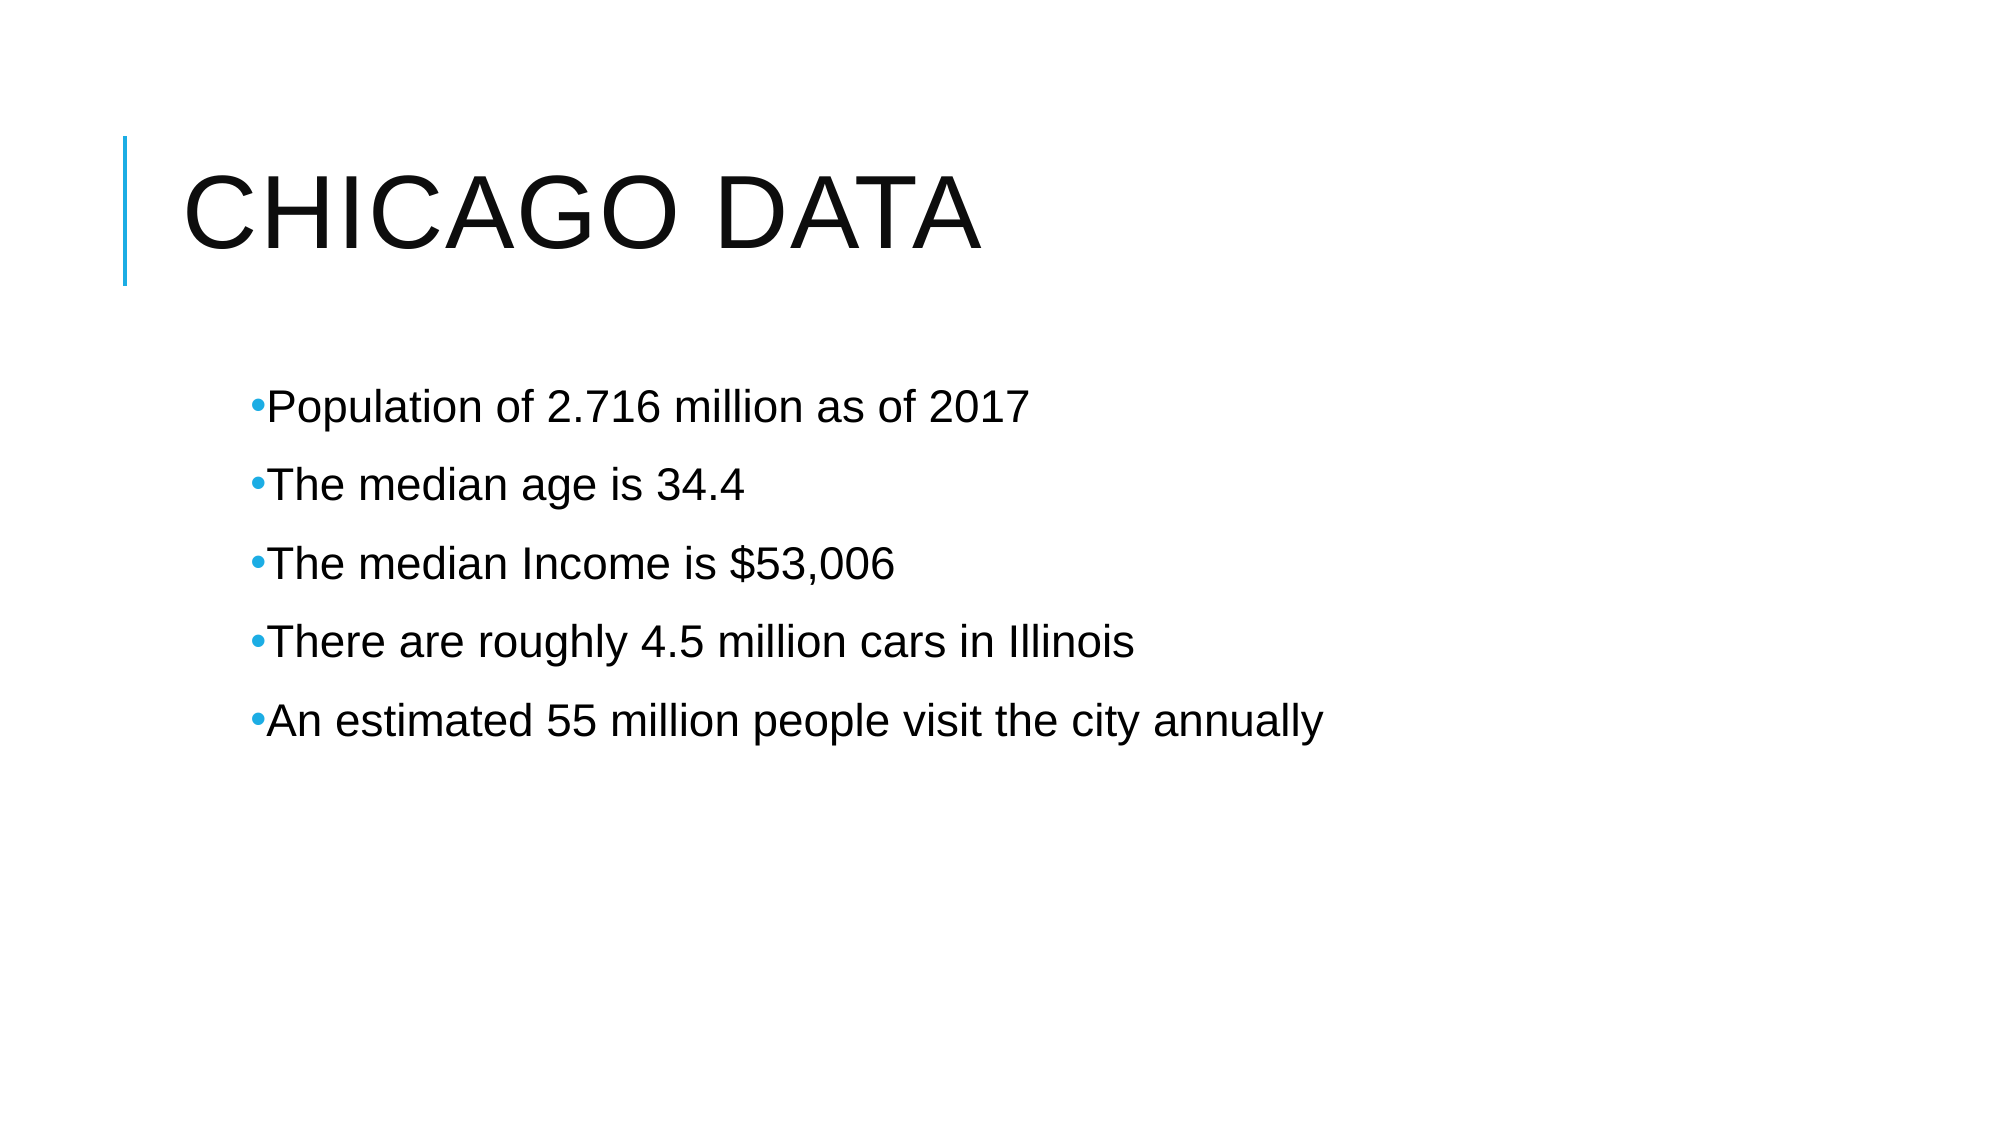

# Chicago Data
Population of 2.716 million as of 2017
The median age is 34.4
The median Income is $53,006
There are roughly 4.5 million cars in Illinois
An estimated 55 million people visit the city annually